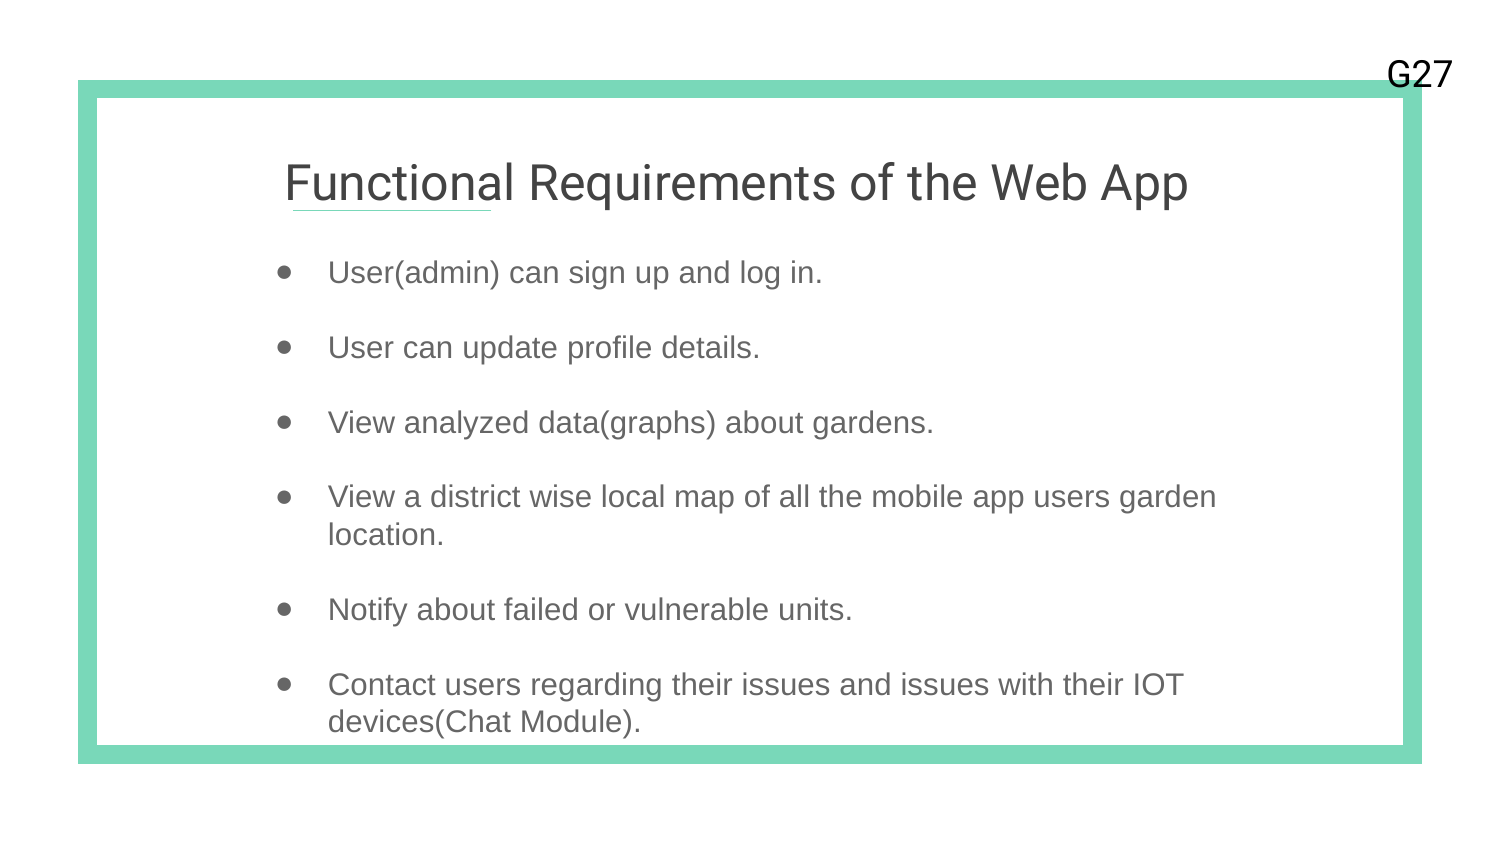

G27
# Functional Requirements of the Web App
User(admin) can sign up and log in.

User can update profile details.

View analyzed data(graphs) about gardens.

View a district wise local map of all the mobile app users garden location.

Notify about failed or vulnerable units.

Contact users regarding their issues and issues with their IOT devices(Chat Module).